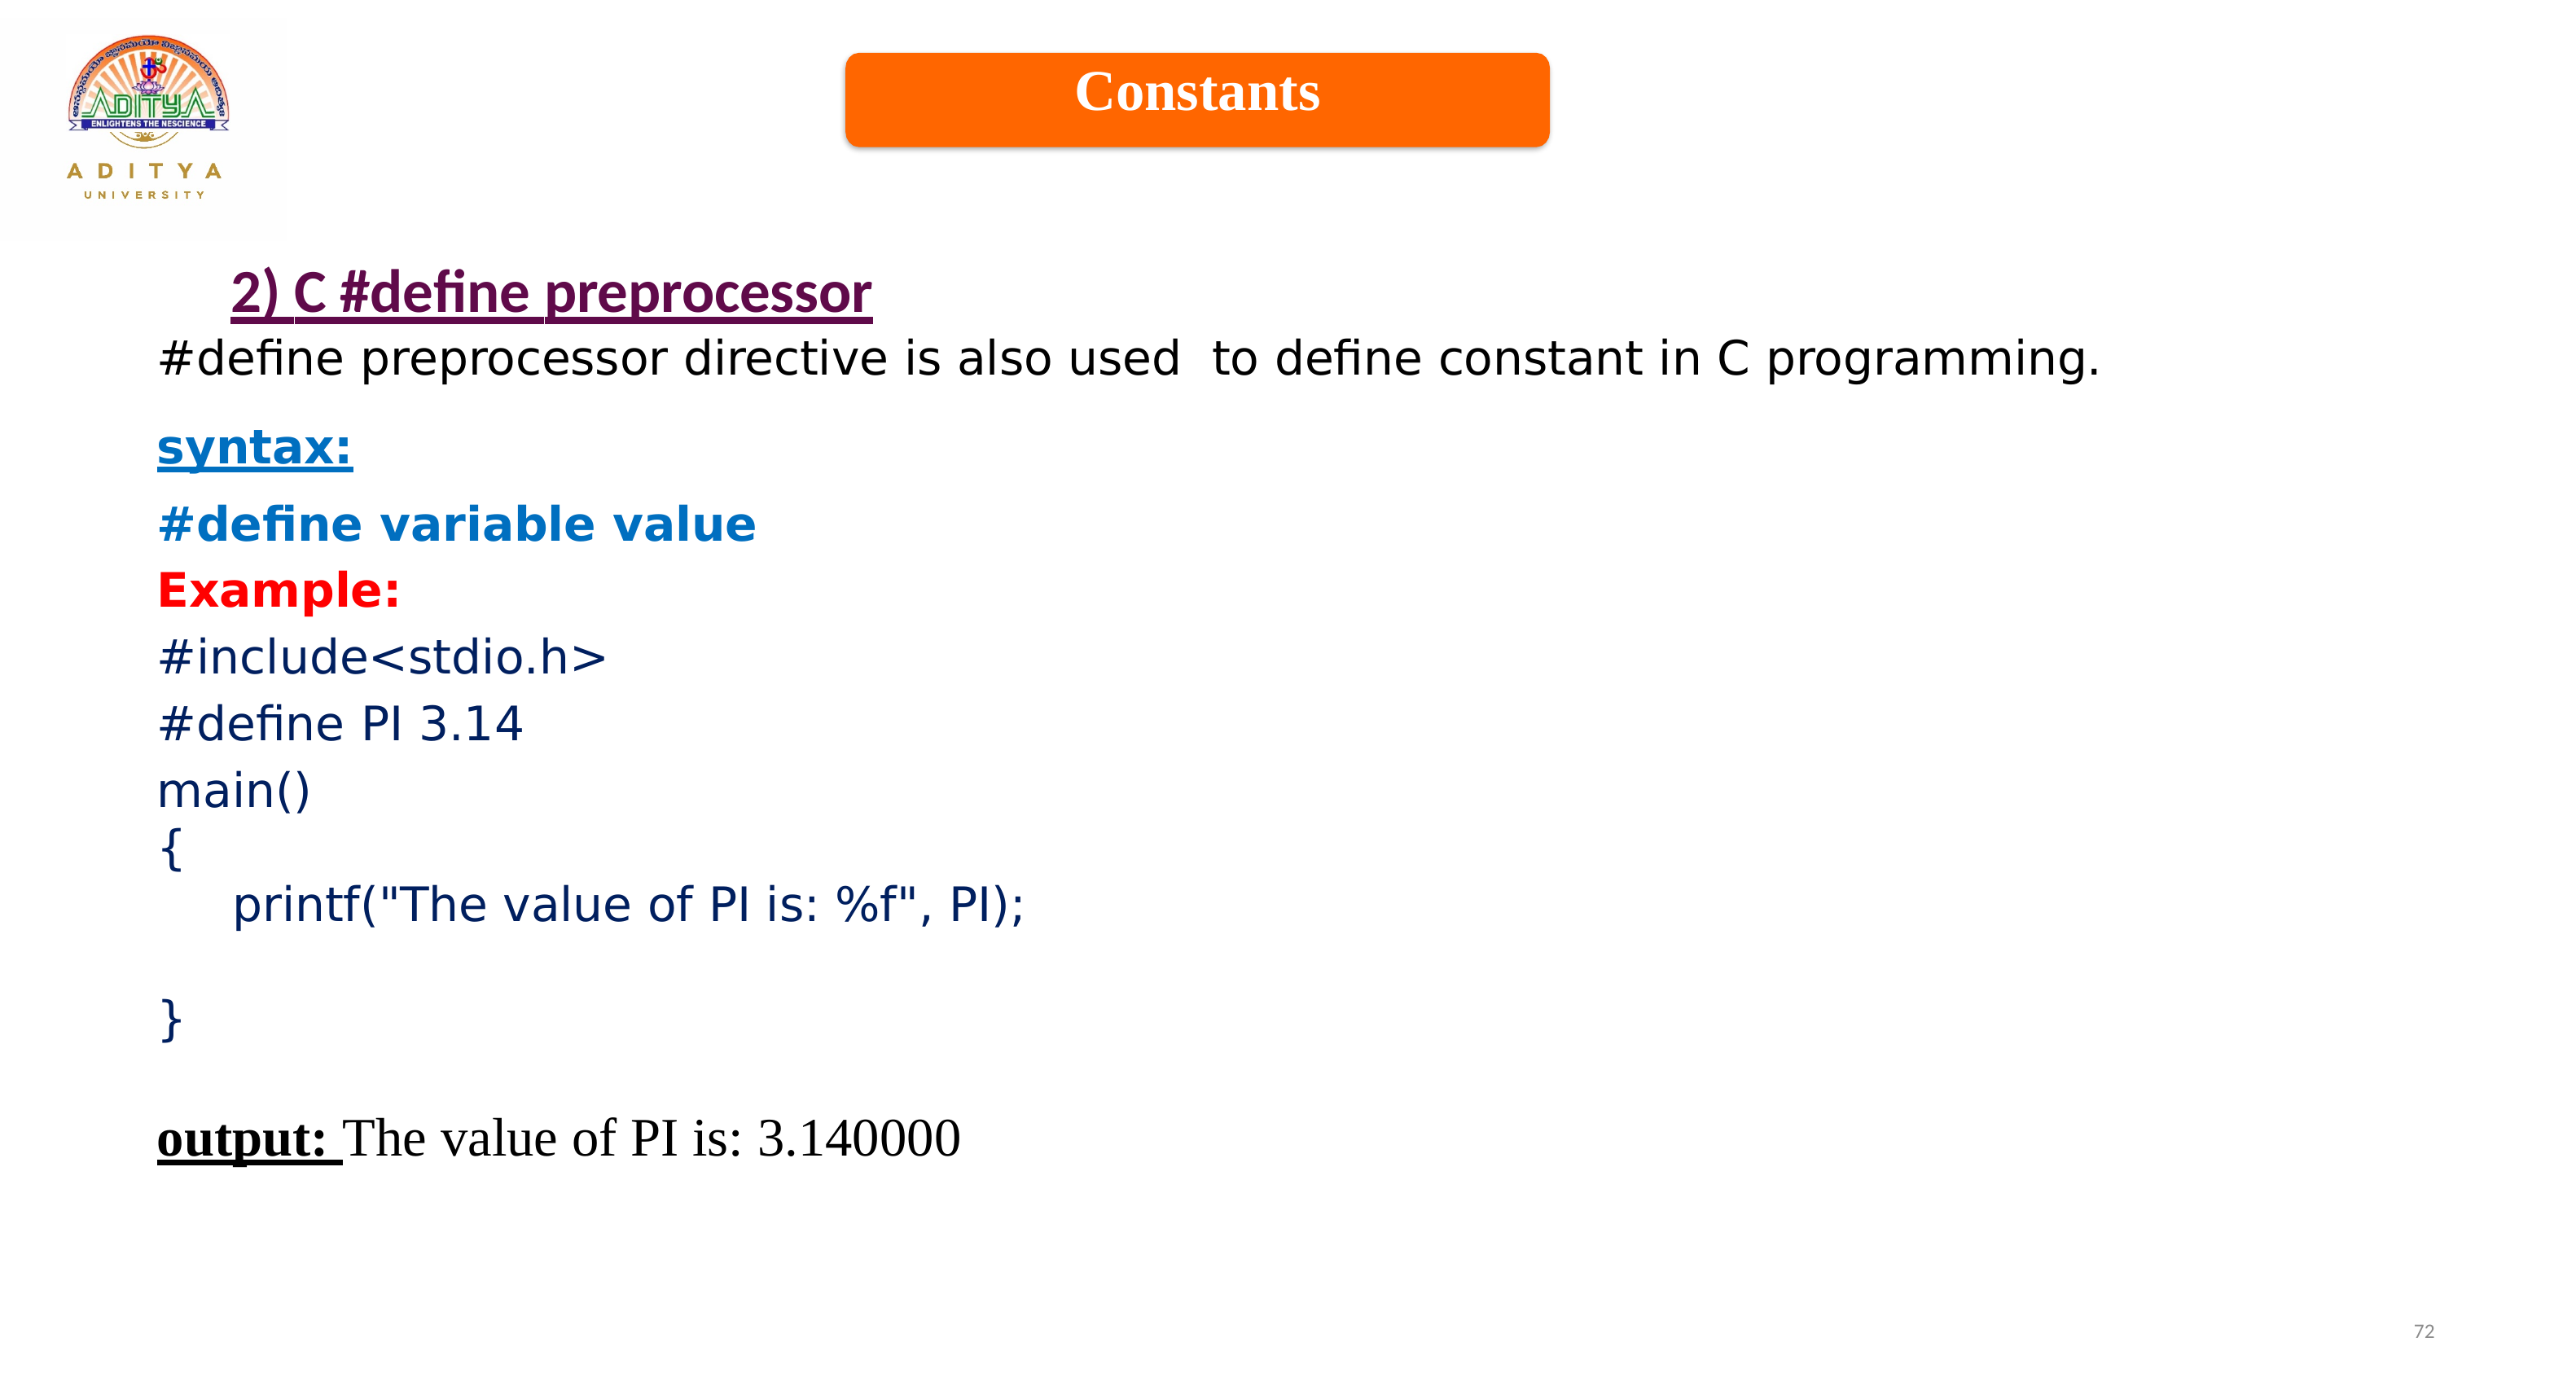

Constants

2) C #define preprocessor
#define preprocessor directive is also used  to define constant in C programming.

syntax:

#define variable value

Example:
#include<stdio.h>
#define PI 3.14
main()
{
printf("The value of PI is: %f", PI);

}

output: The value of PI is: 3.140000

72